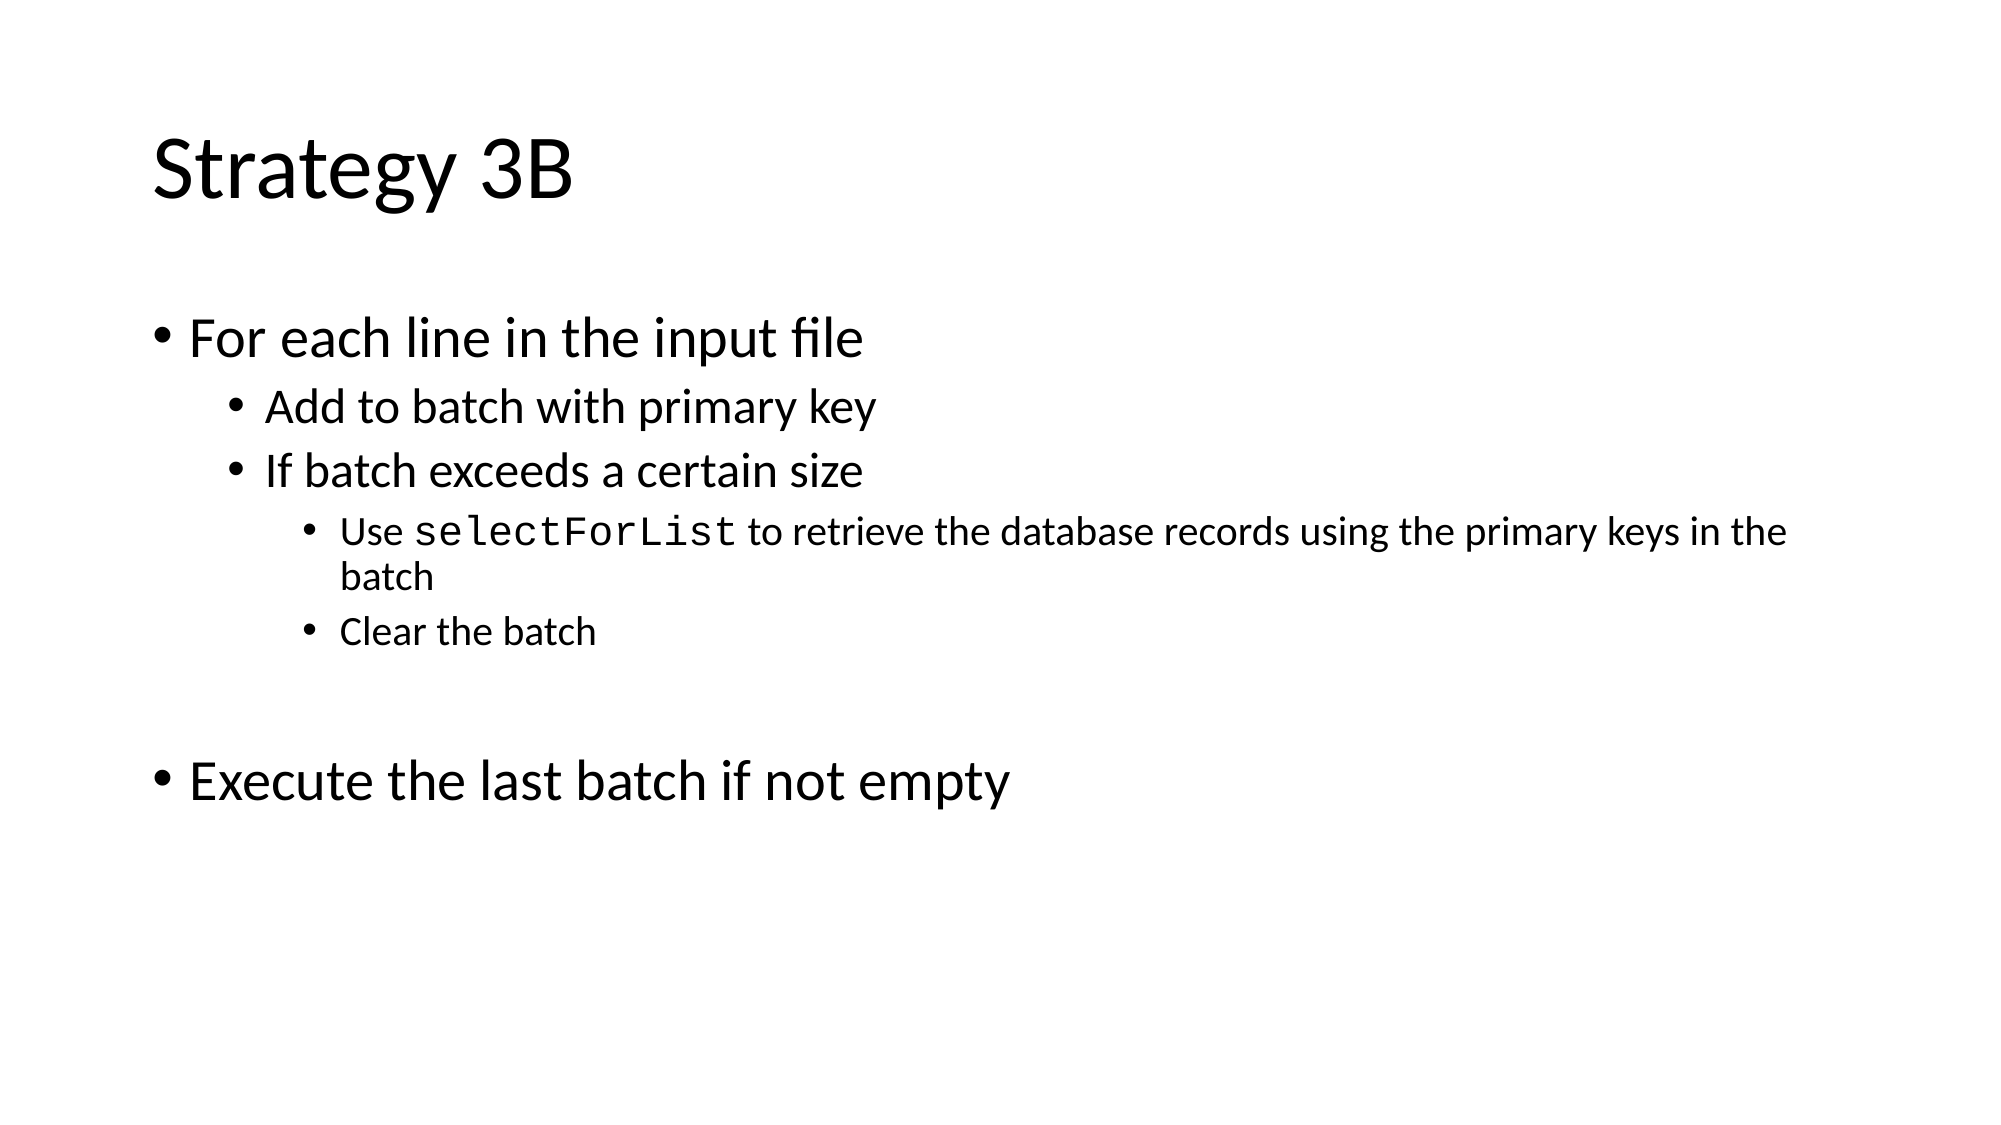

# Strategy 3B
For each line in the input file
Add to batch with primary key
If batch exceeds a certain size
Use selectForList to retrieve the database records using the primary keys in the batch
Clear the batch

Execute the last batch if not empty